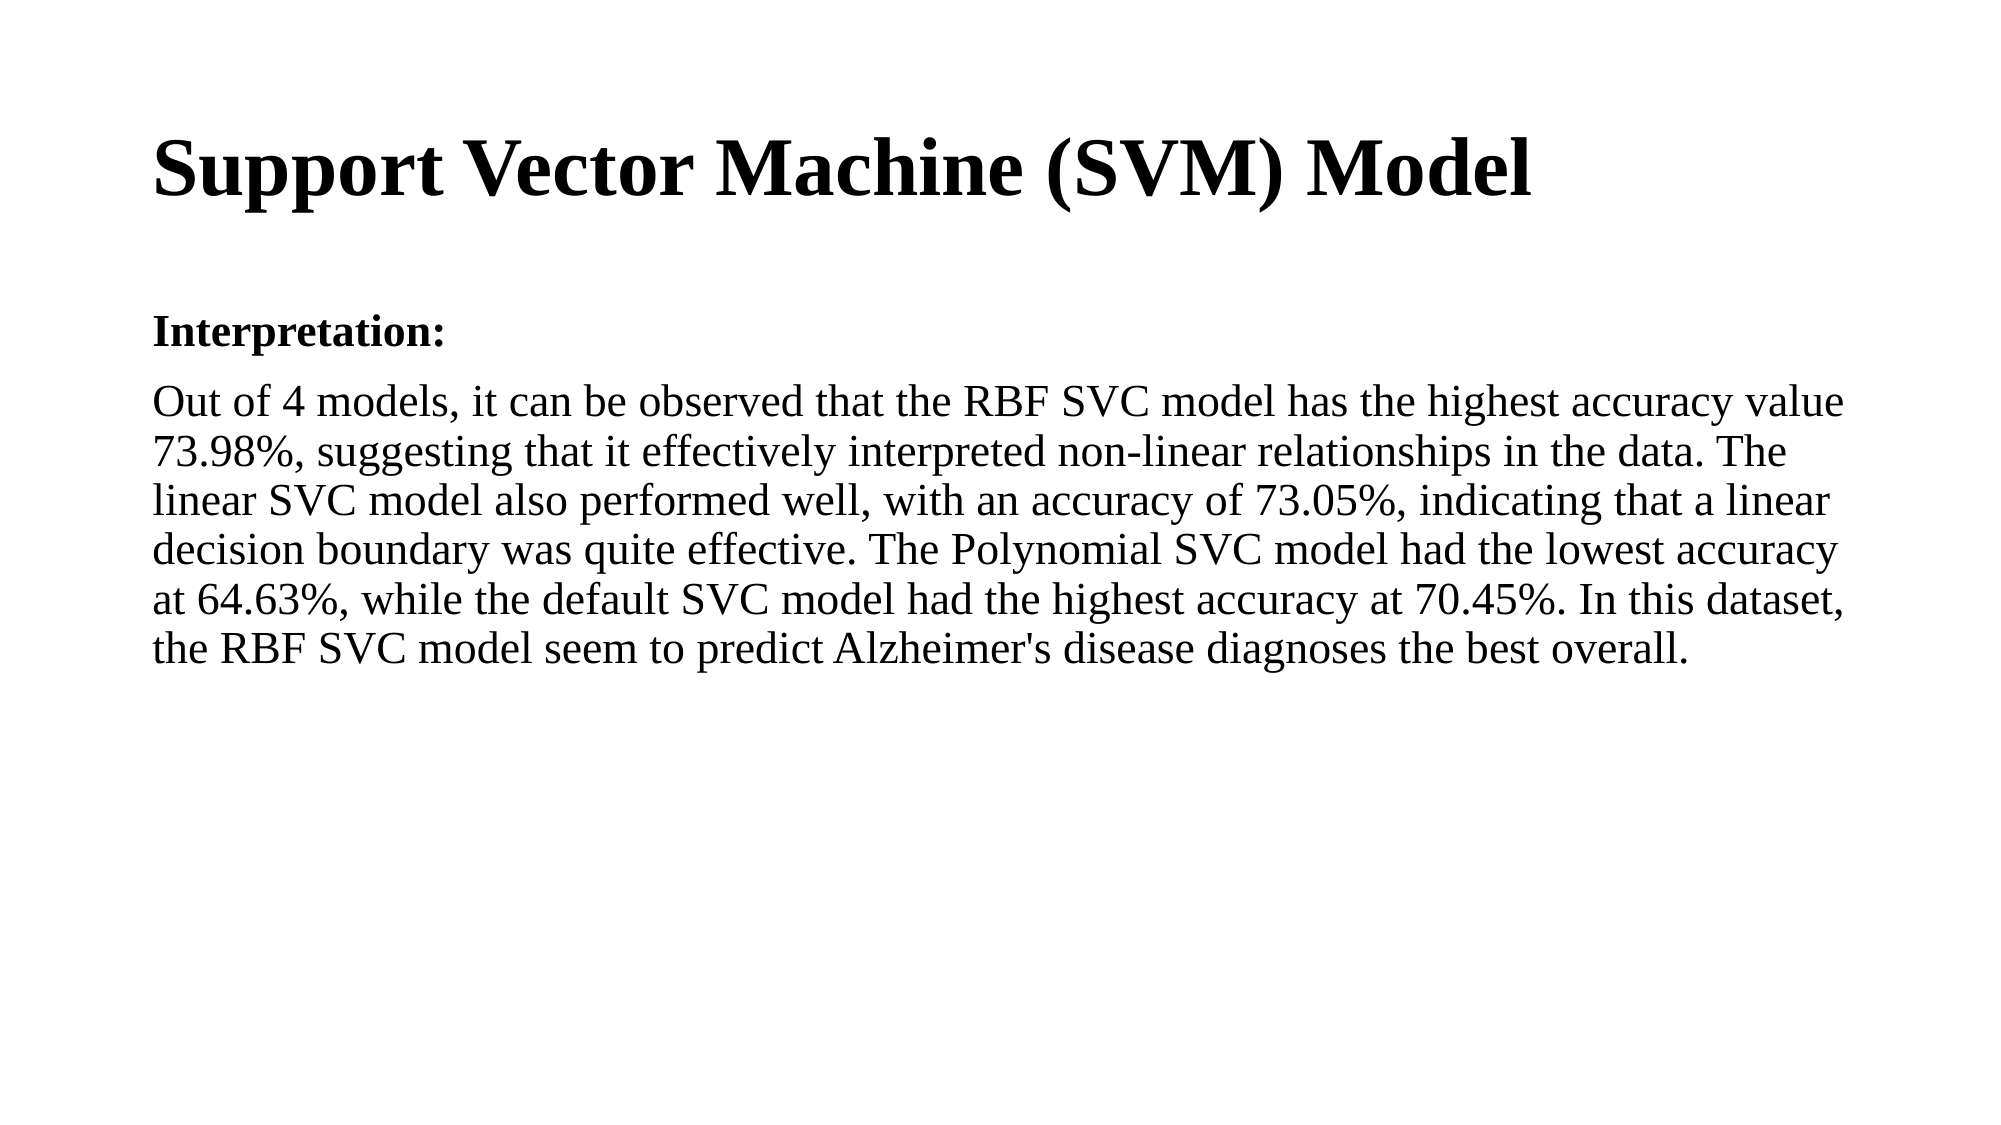

# Support Vector Machine (SVM) Model
Interpretation:
Out of 4 models, it can be observed that the RBF SVC model has the highest accuracy value 73.98%, suggesting that it effectively interpreted non-linear relationships in the data. The linear SVC model also performed well, with an accuracy of 73.05%, indicating that a linear decision boundary was quite effective. The Polynomial SVC model had the lowest accuracy at 64.63%, while the default SVC model had the highest accuracy at 70.45%. In this dataset, the RBF SVC model seem to predict Alzheimer's disease diagnoses the best overall.